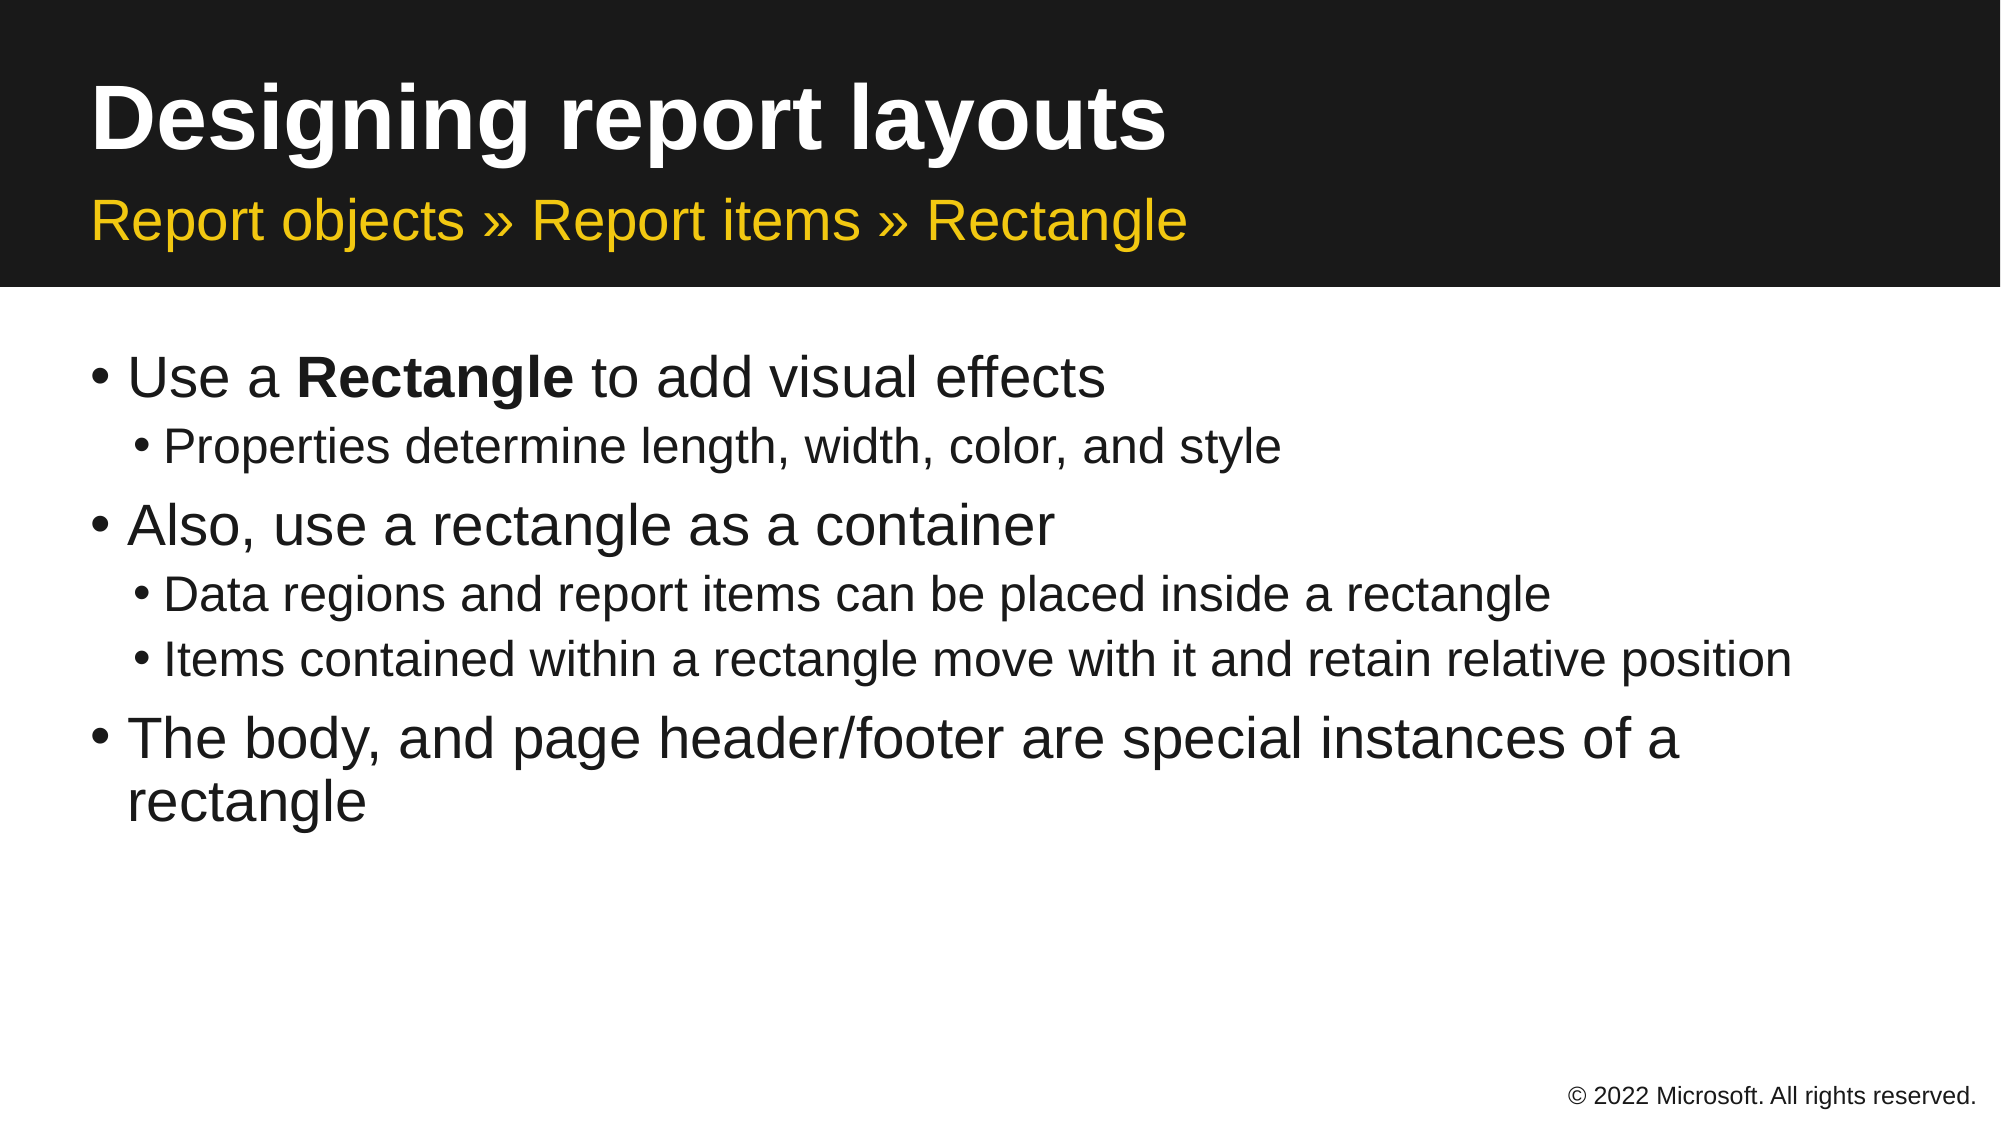

# Designing report layouts
Report objects » Report items » Rectangle
Use a Rectangle to add visual effects
Properties determine length, width, color, and style
Also, use a rectangle as a container
Data regions and report items can be placed inside a rectangle
Items contained within a rectangle move with it and retain relative position
The body, and page header/footer are special instances of a rectangle

© 2022 Microsoft. All rights reserved.